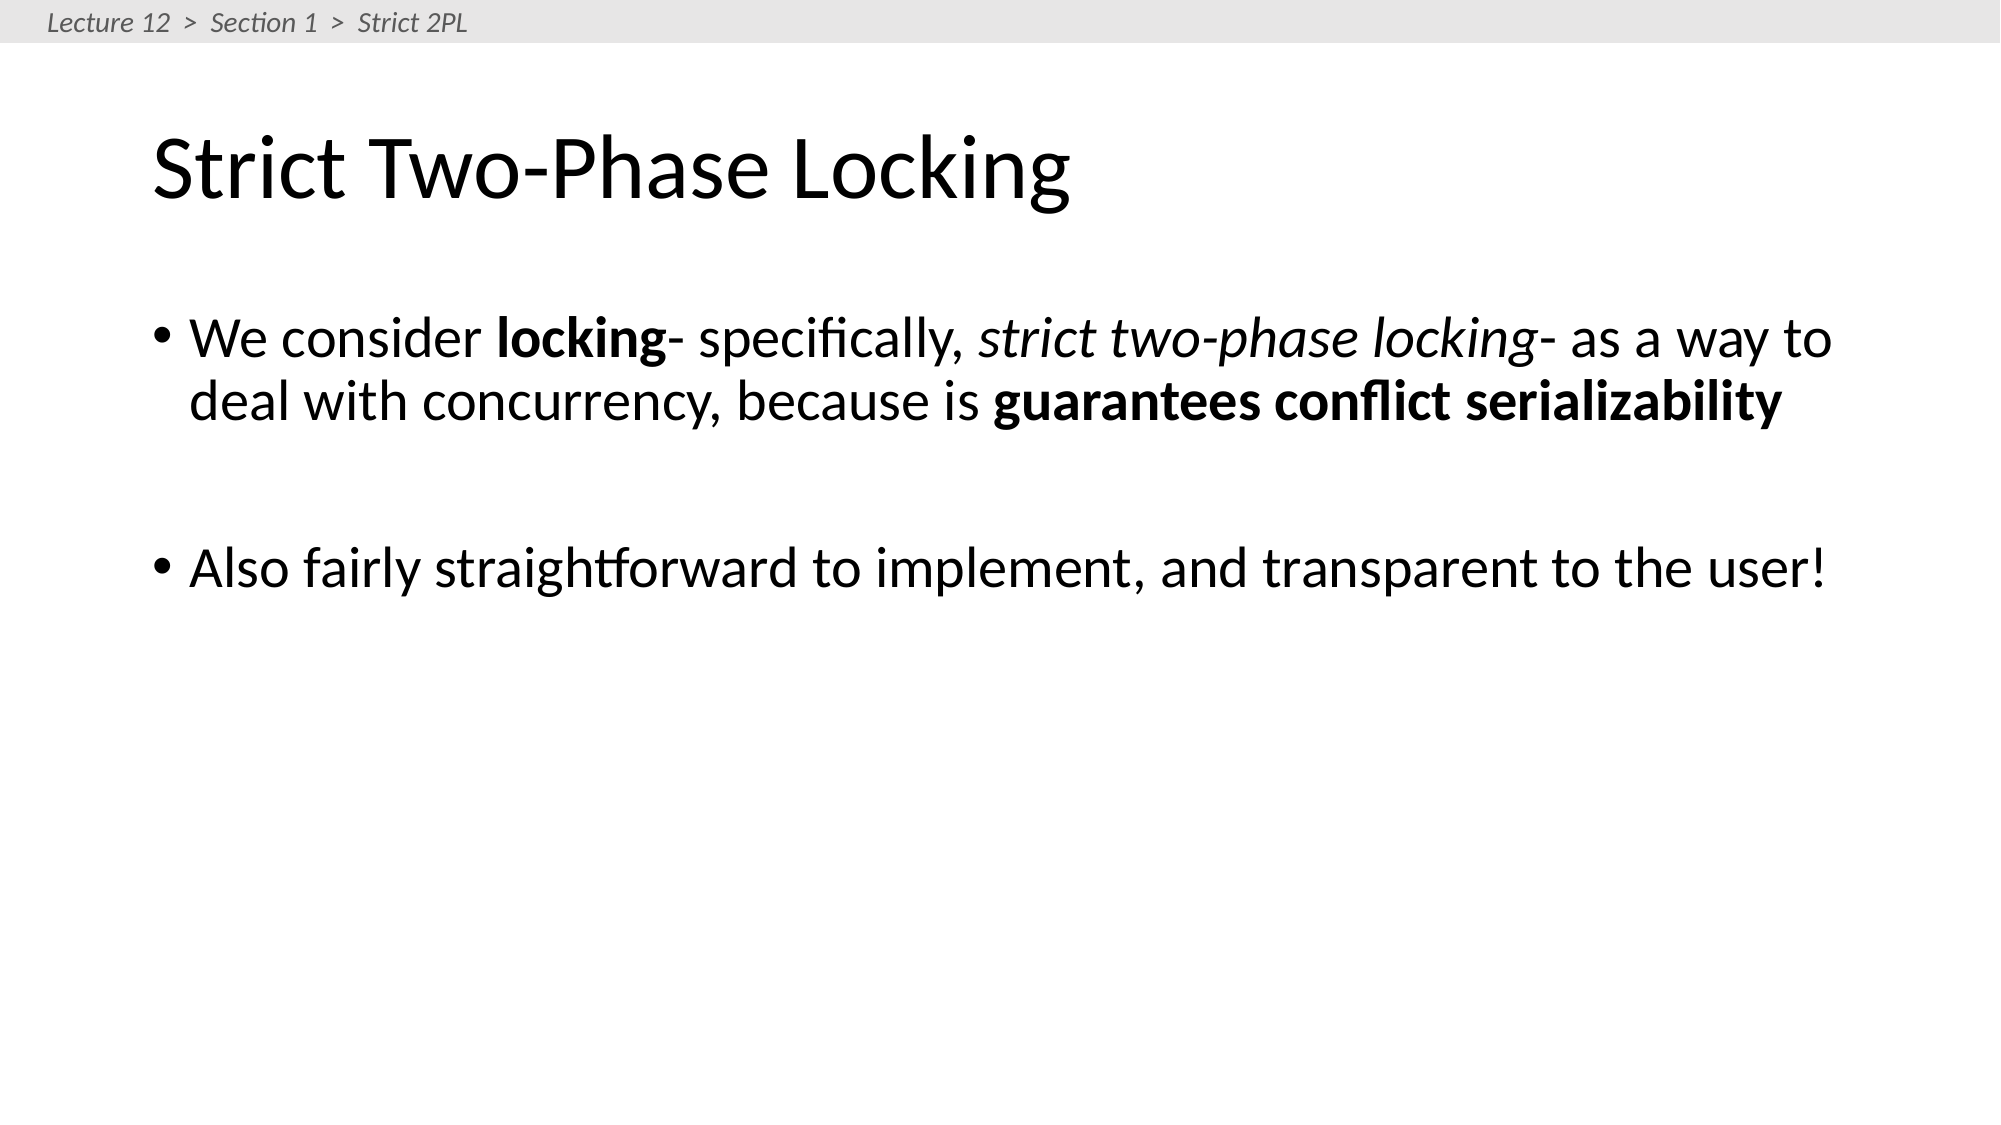

Lecture 12  >  Section 1  >  Strict 2PL
# Strict Two-Phase Locking
We consider locking- specifically, strict two-phase locking- as a way to deal with concurrency, because is guarantees conflict serializability

Also fairly straightforward to implement, and transparent to the user!